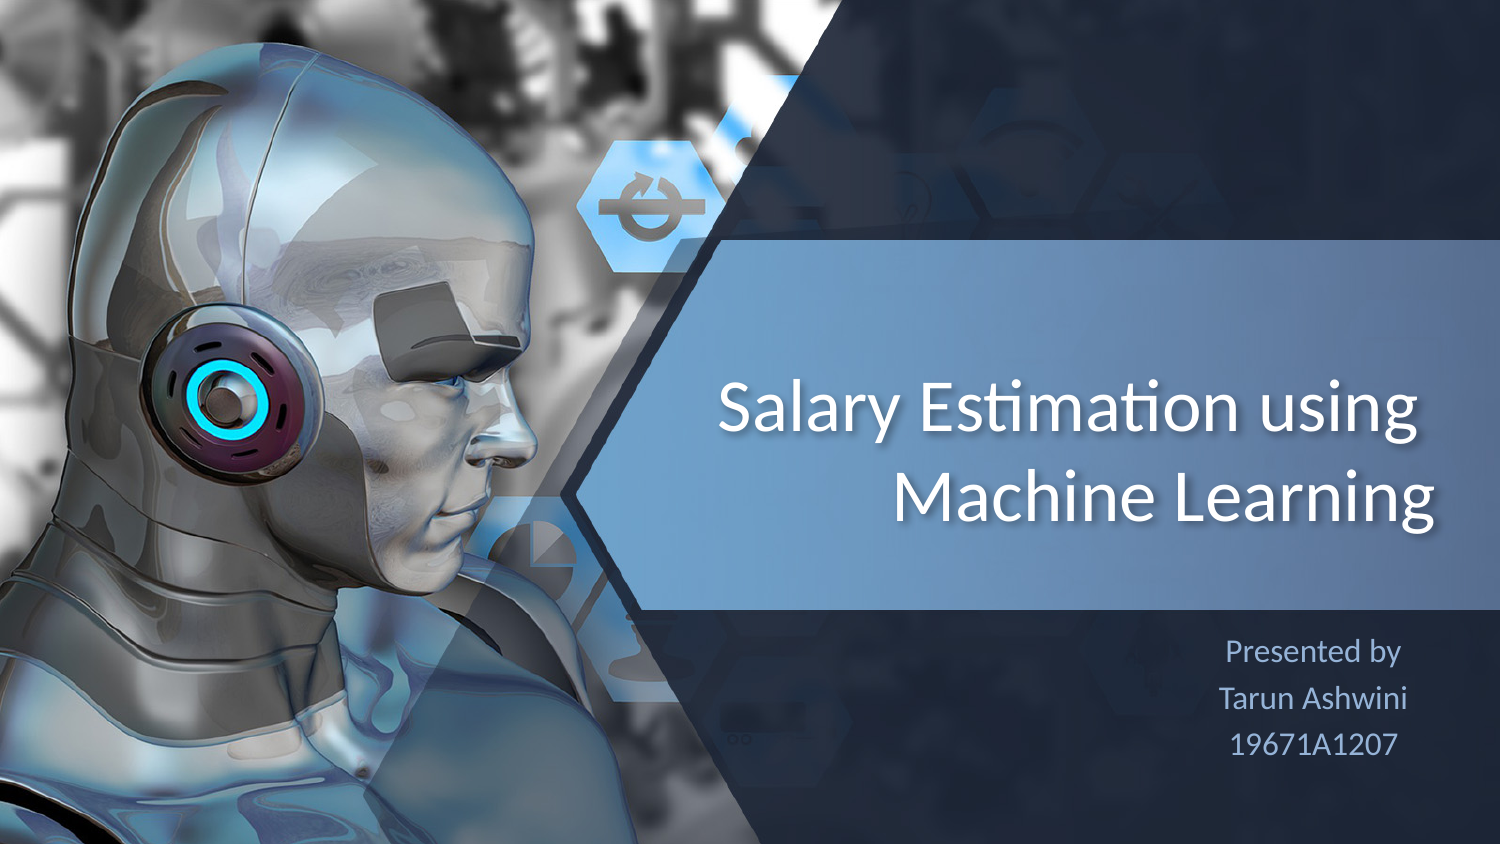

# Salary Estimation using Machine Learning
Presented by
Tarun Ashwini
19671A1207